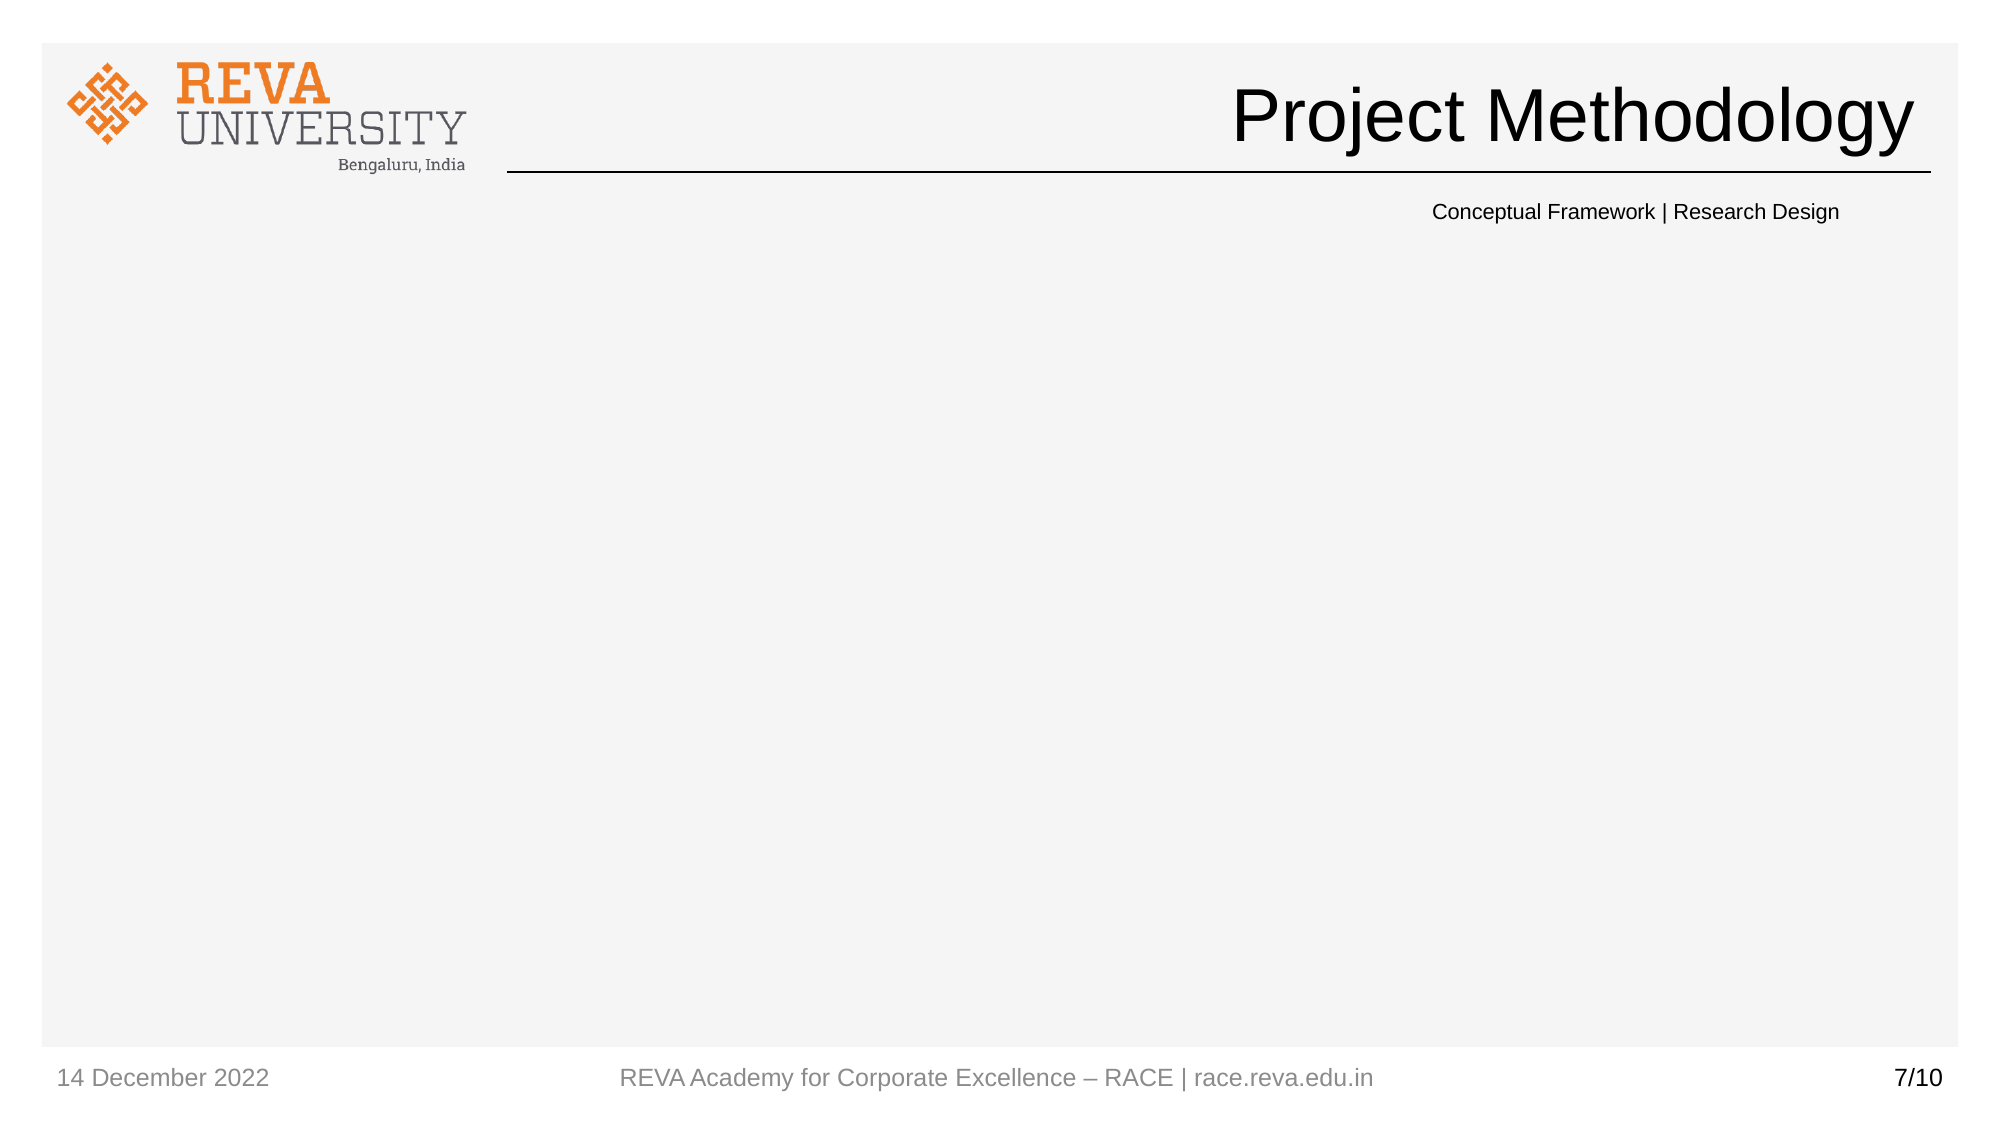

# Project Methodology
Conceptual Framework | Research Design
REVA Academy for Corporate Excellence – RACE | race.reva.edu.in
14 December 2022
7/10